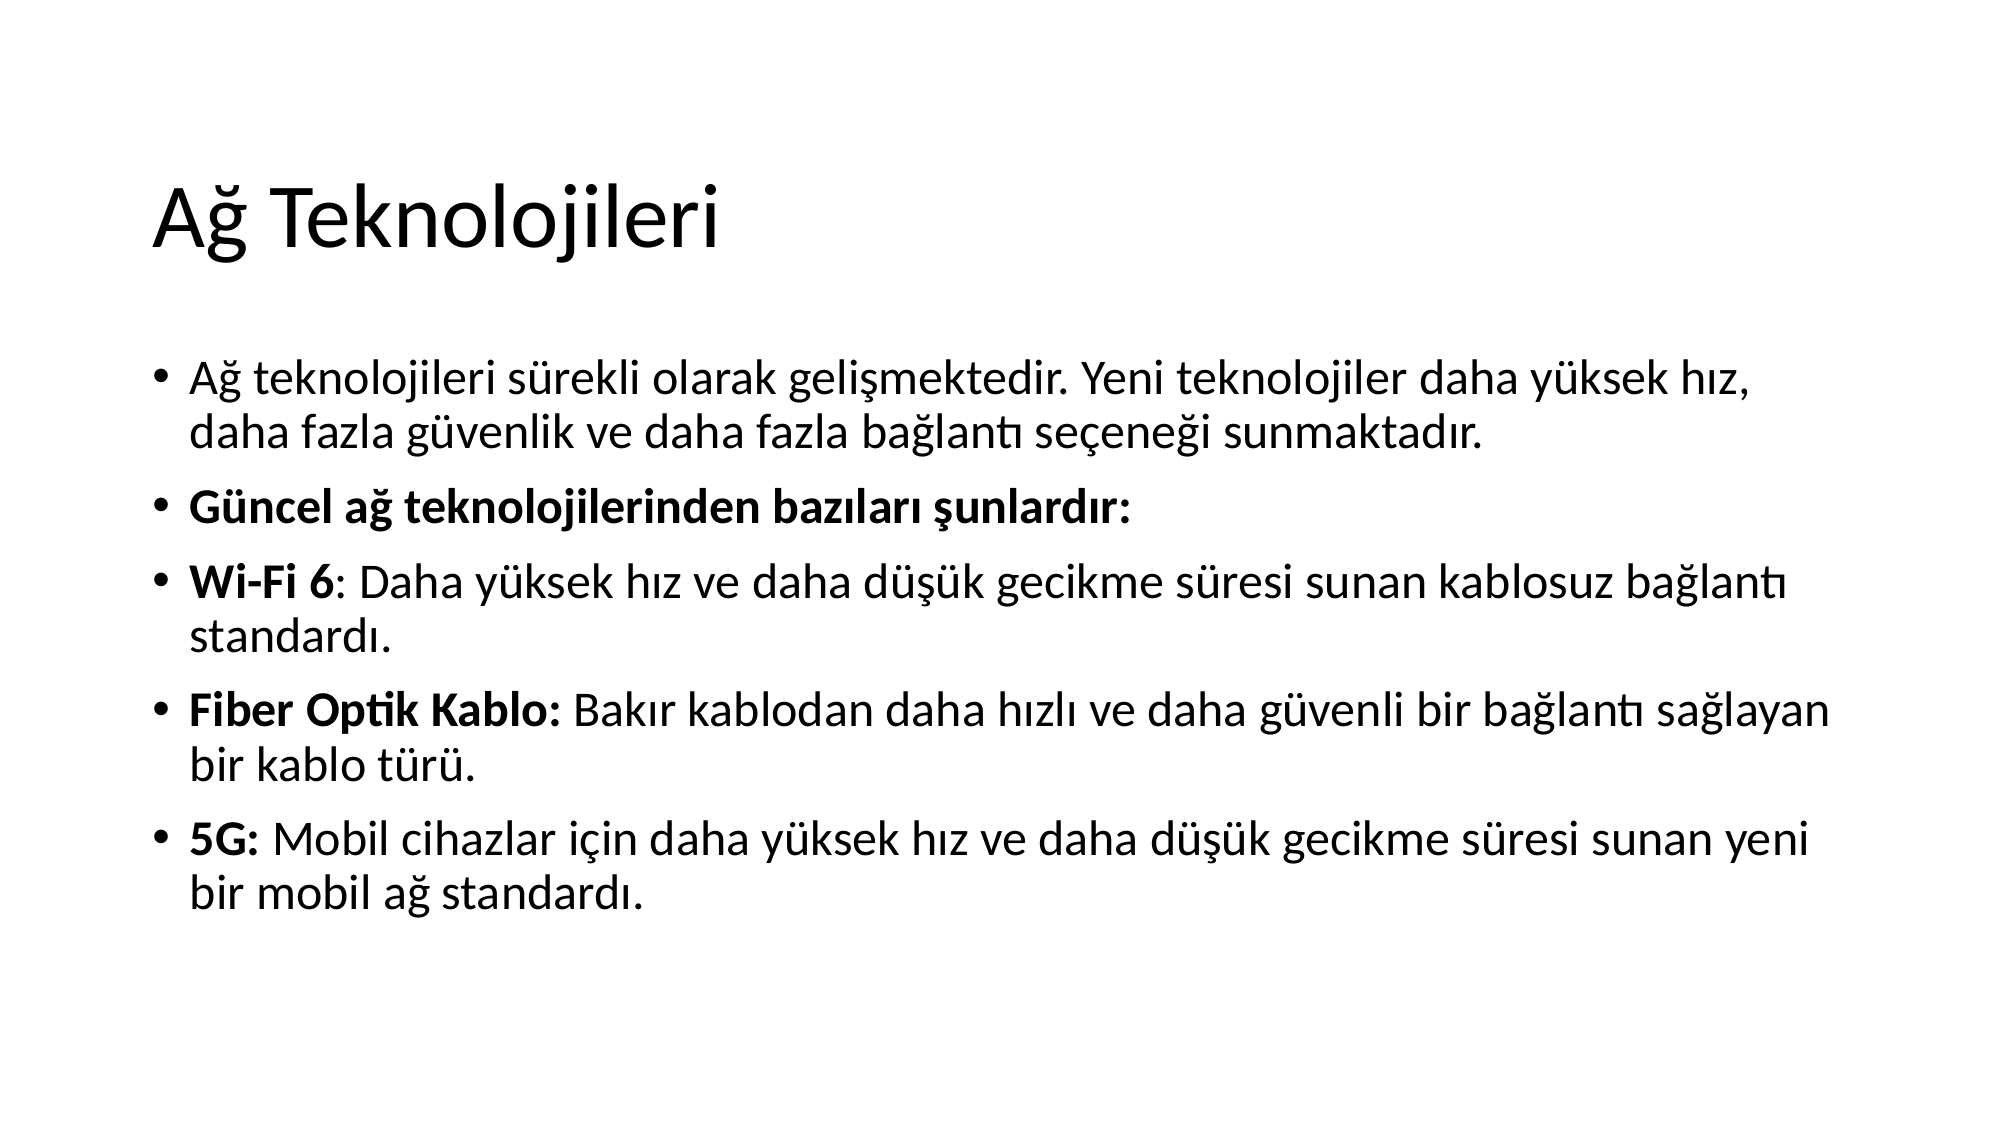

# Ağ Teknolojileri
Ağ teknolojileri sürekli olarak gelişmektedir. Yeni teknolojiler daha yüksek hız, daha fazla güvenlik ve daha fazla bağlantı seçeneği sunmaktadır.
Güncel ağ teknolojilerinden bazıları şunlardır:
Wi-Fi 6: Daha yüksek hız ve daha düşük gecikme süresi sunan kablosuz bağlantı standardı.
Fiber Optik Kablo: Bakır kablodan daha hızlı ve daha güvenli bir bağlantı sağlayan bir kablo türü.
5G: Mobil cihazlar için daha yüksek hız ve daha düşük gecikme süresi sunan yeni bir mobil ağ standardı.